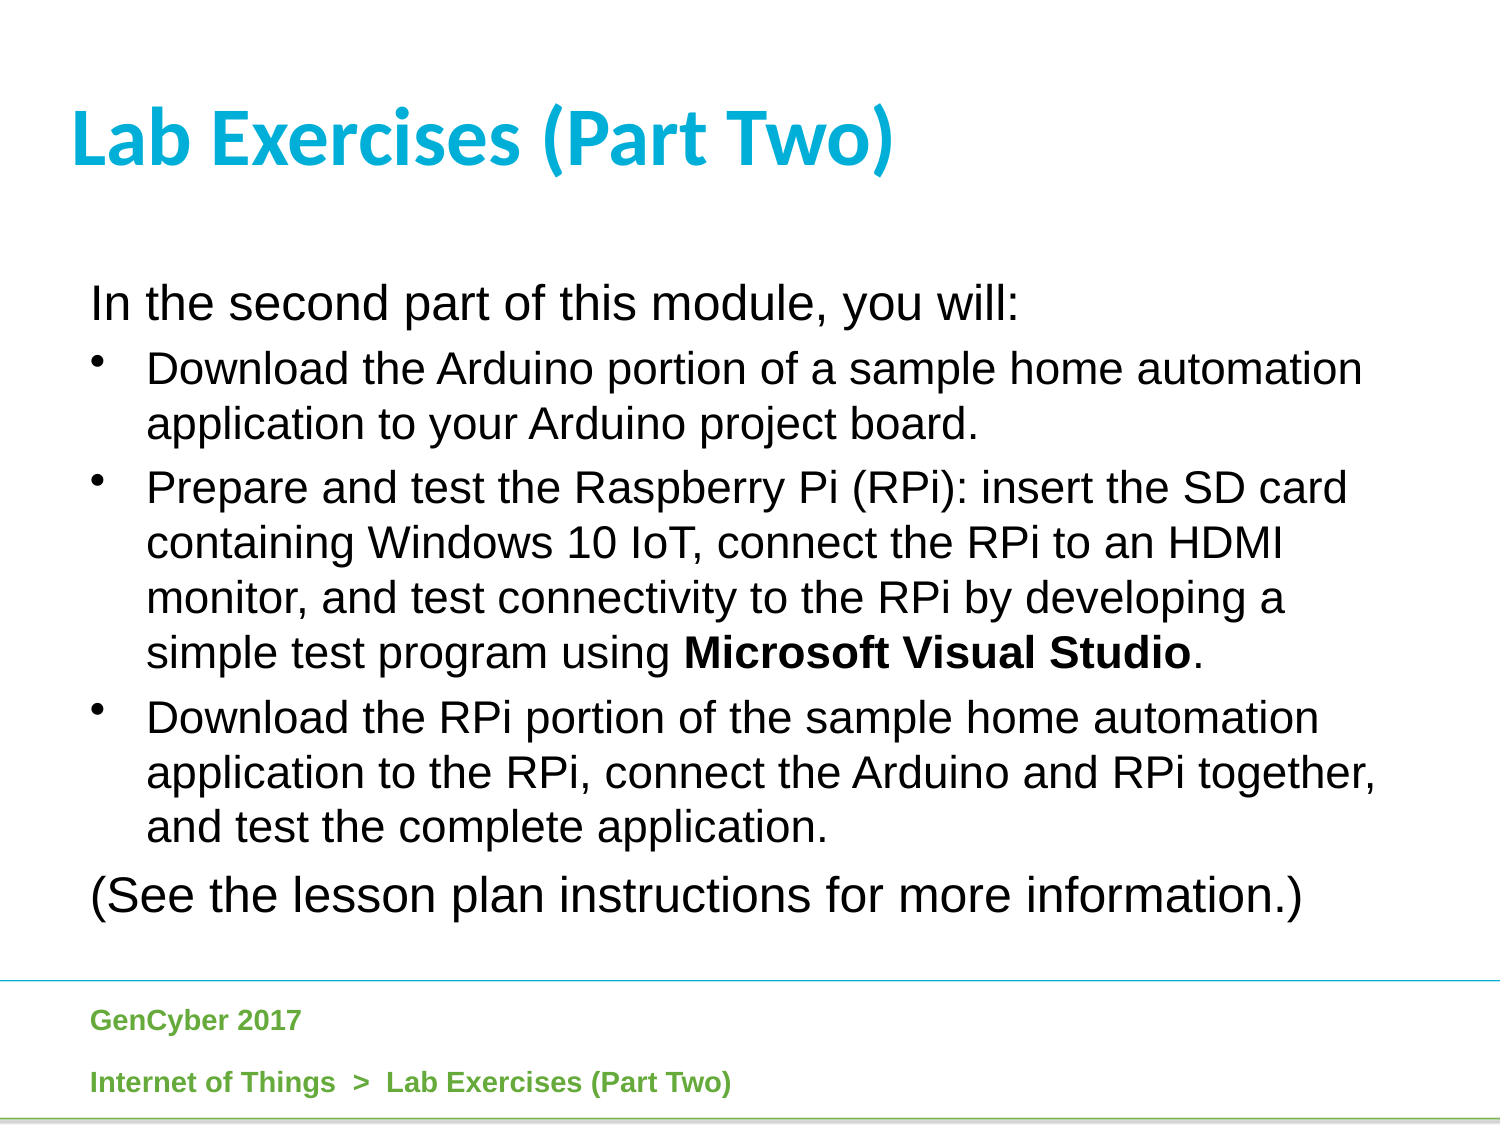

Lab Exercises (Part Two)
In the second part of this module, you will:
Download the Arduino portion of a sample home automation application to your Arduino project board.
Prepare and test the Raspberry Pi (RPi): insert the SD card containing Windows 10 IoT, connect the RPi to an HDMI monitor, and test connectivity to the RPi by developing a simple test program using Microsoft Visual Studio.
Download the RPi portion of the sample home automation application to the RPi, connect the Arduino and RPi together, and test the complete application.
(See the lesson plan instructions for more information.)
Internet of Things  >  Lab Exercises (Part Two)